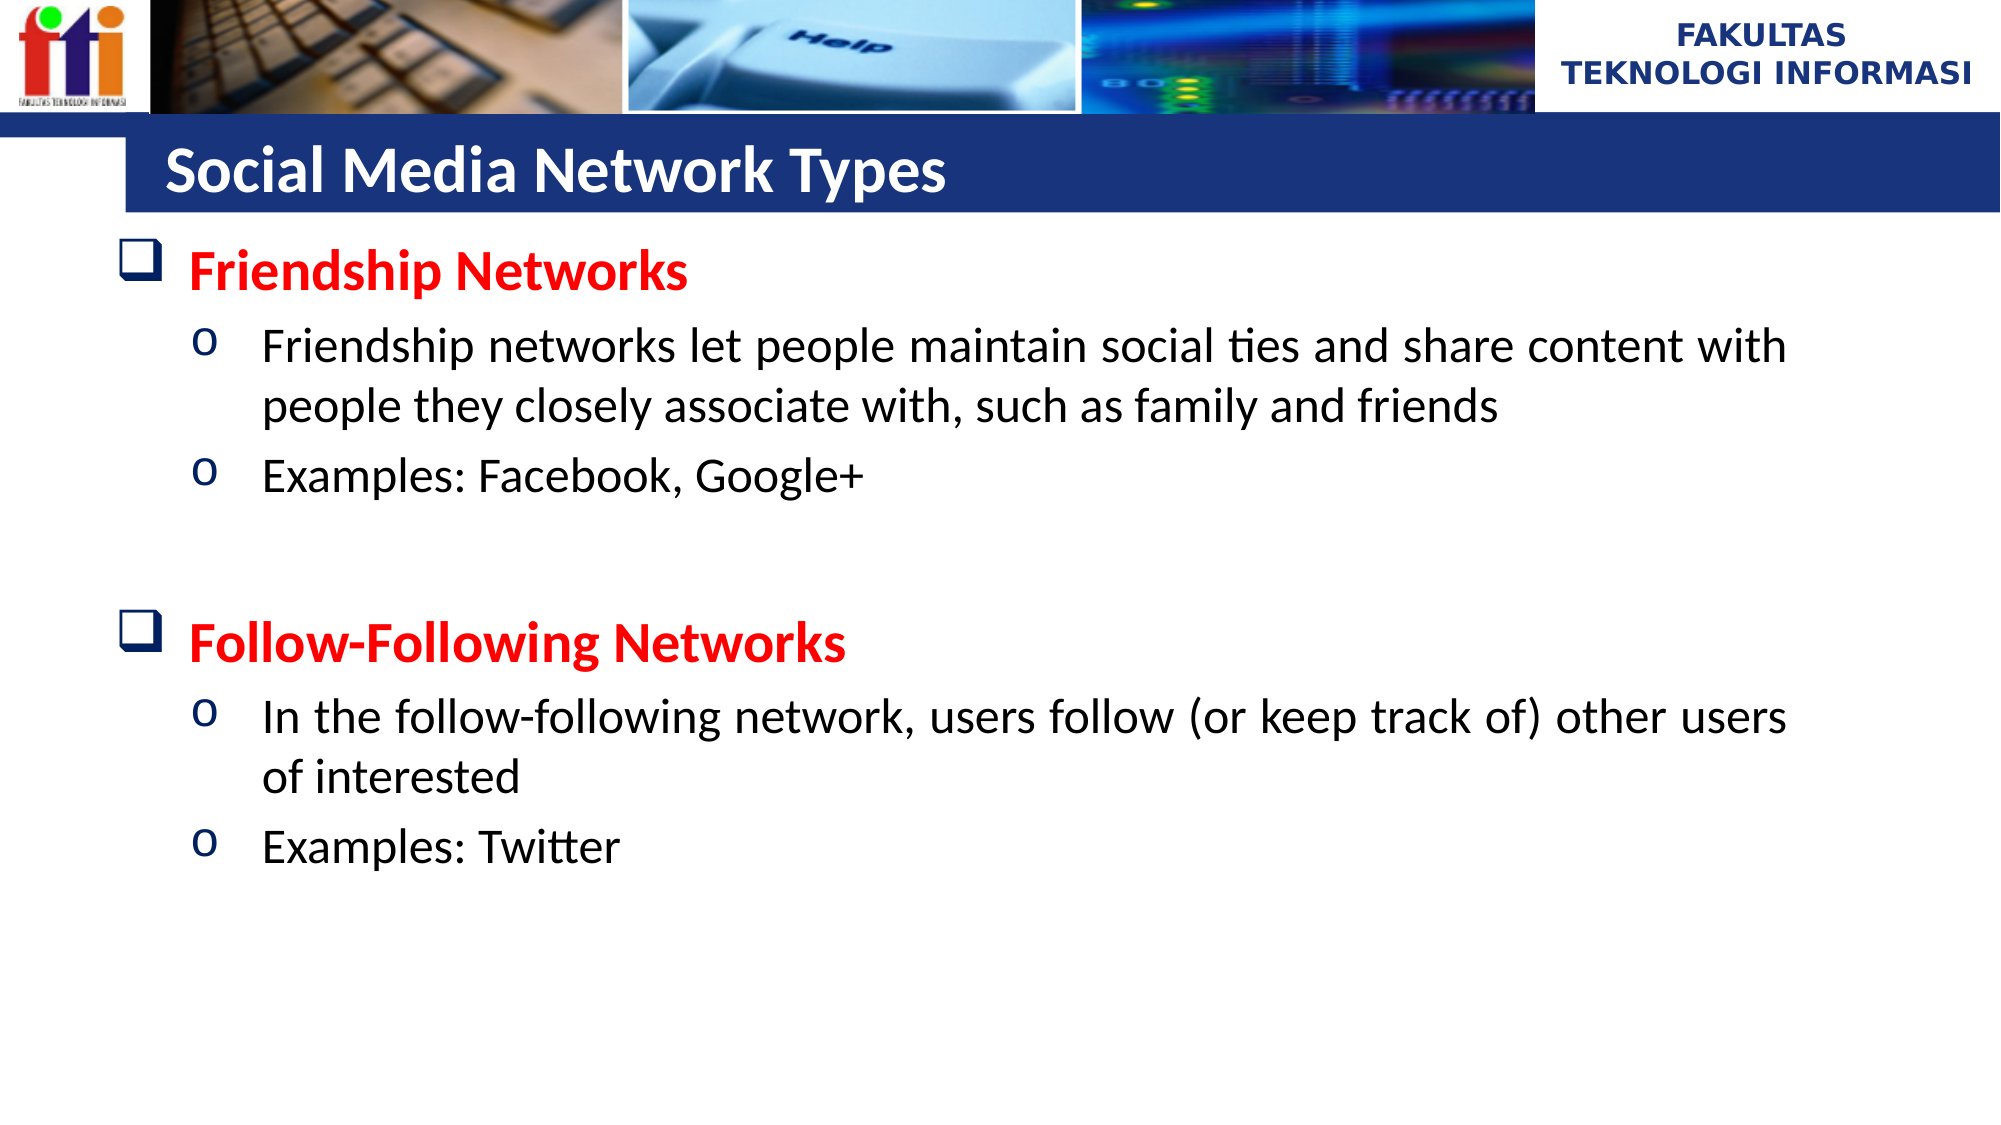

# Social Media Network Types
Friendship Networks
Friendship networks let people maintain social ties and share content with people they closely associate with, such as family and friends
Examples: Facebook, Google+

Follow-Following Networks
In the follow-following network, users follow (or keep track of) other users of interested
Examples: Twitter